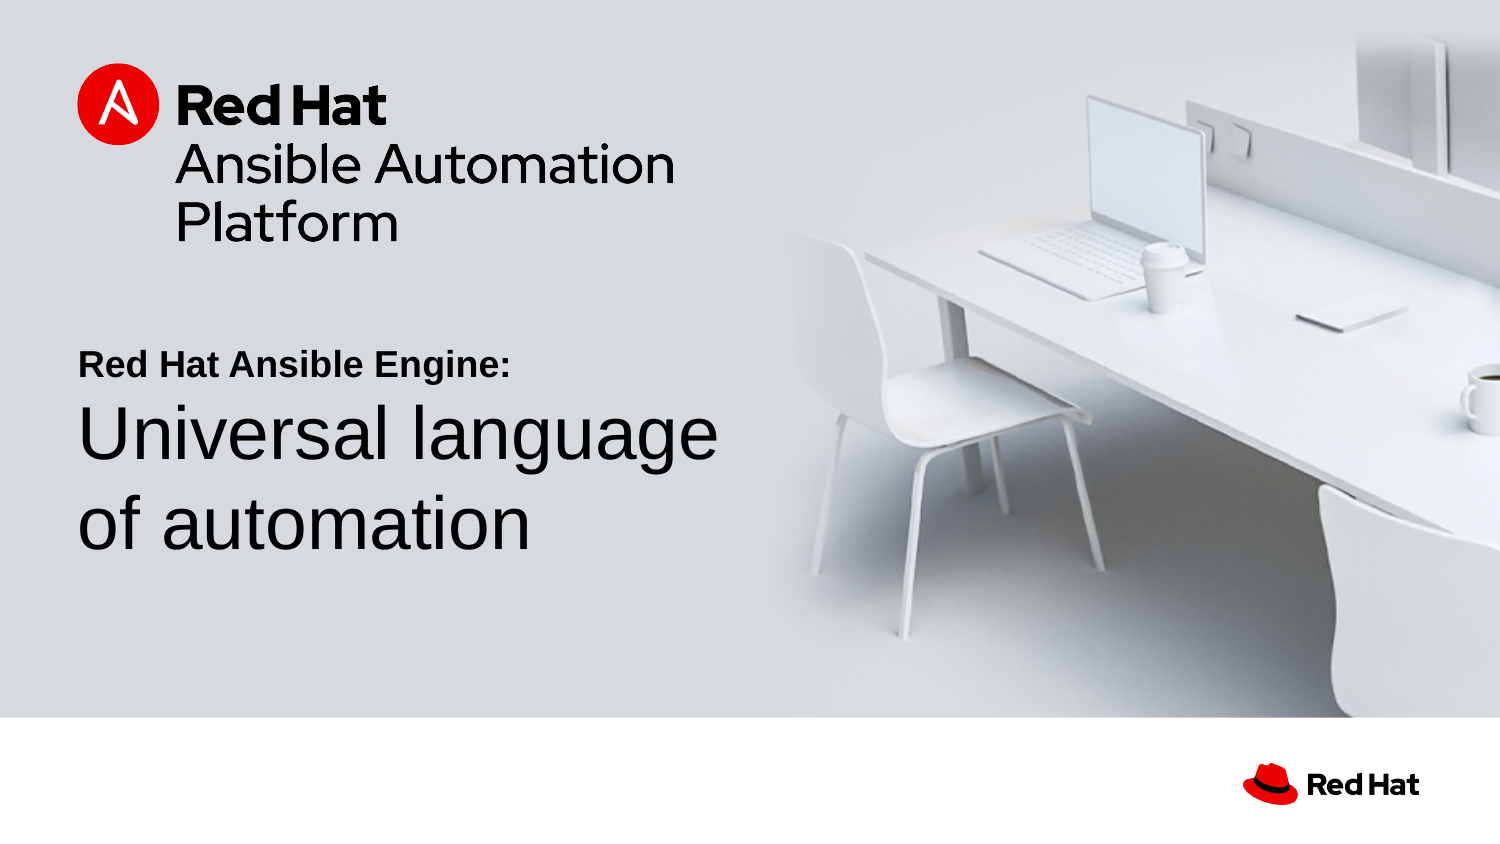

Red Hat Ansible Engine:
Universal language
of automation